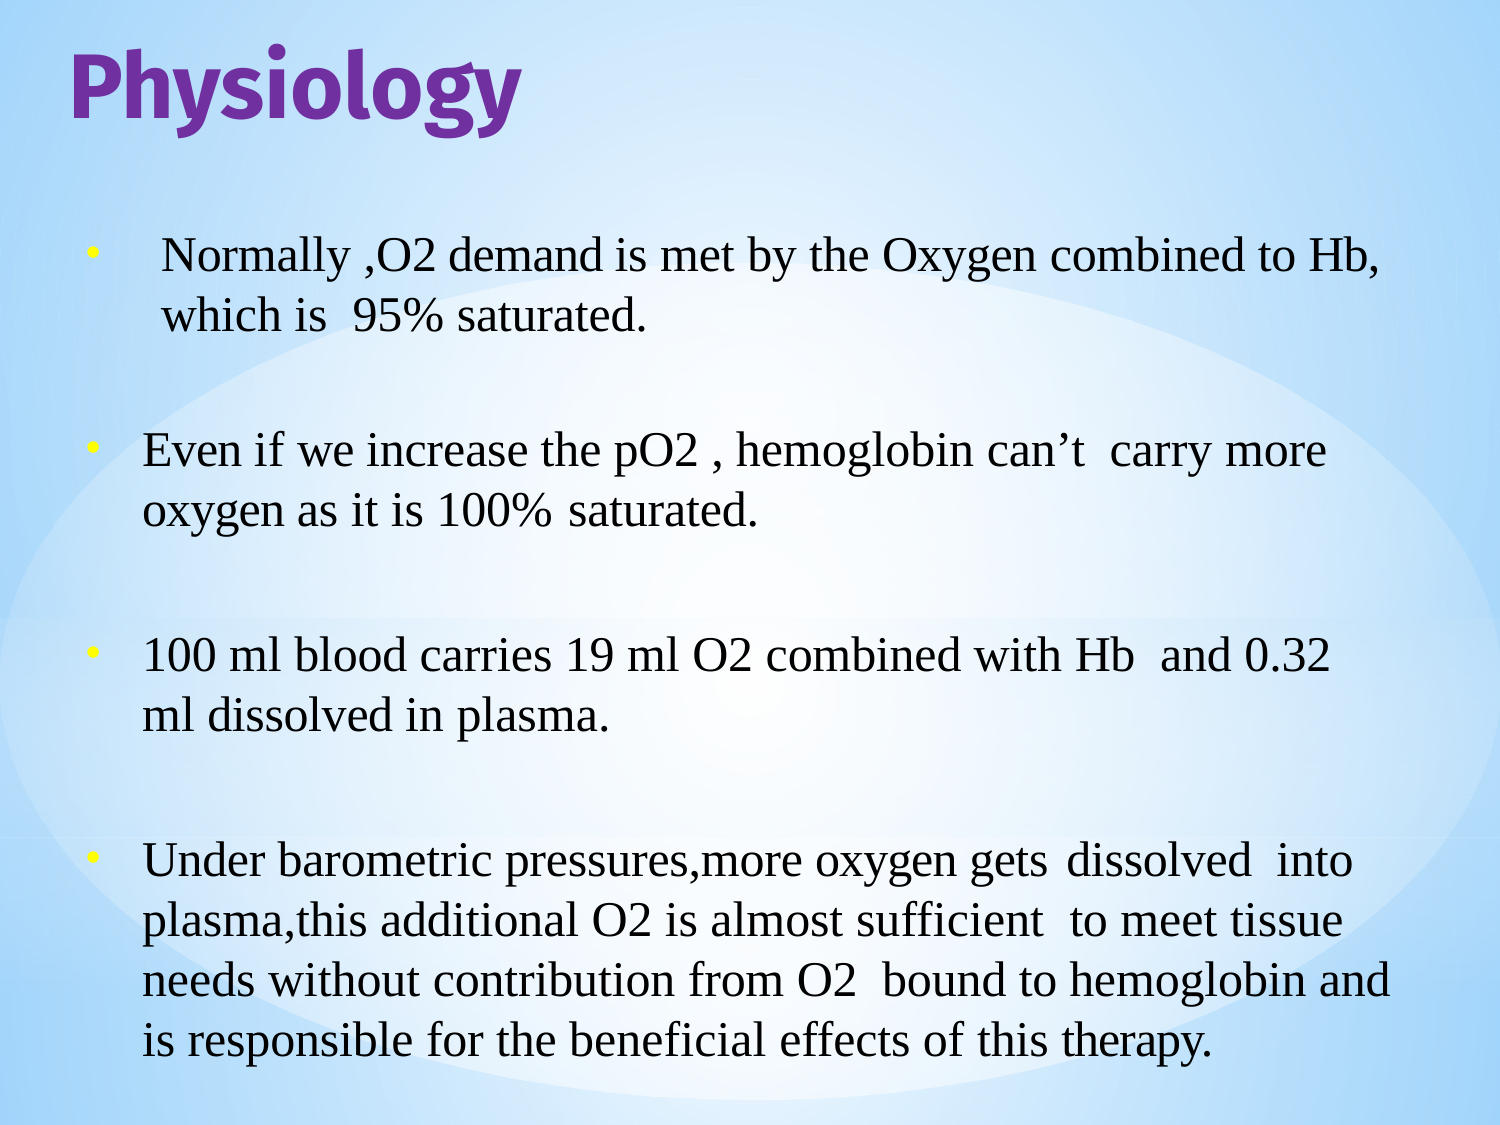

# Physiology
Normally ,O2 demand is met by the Oxygen combined to Hb, which is  95% saturated.

Even if we increase the pO2 , hemoglobin can’t  carry more oxygen as it is 100%  saturated.

100 ml blood carries 19 ml O2 combined with Hb  and 0.32 ml dissolved in plasma.

Under barometric pressures,more oxygen gets  dissolved  into plasma,this additional O2 is almost sufficient  to meet tissue needs without contribution from O2  bound to hemoglobin and is responsible for the beneficial effects of this therapy.